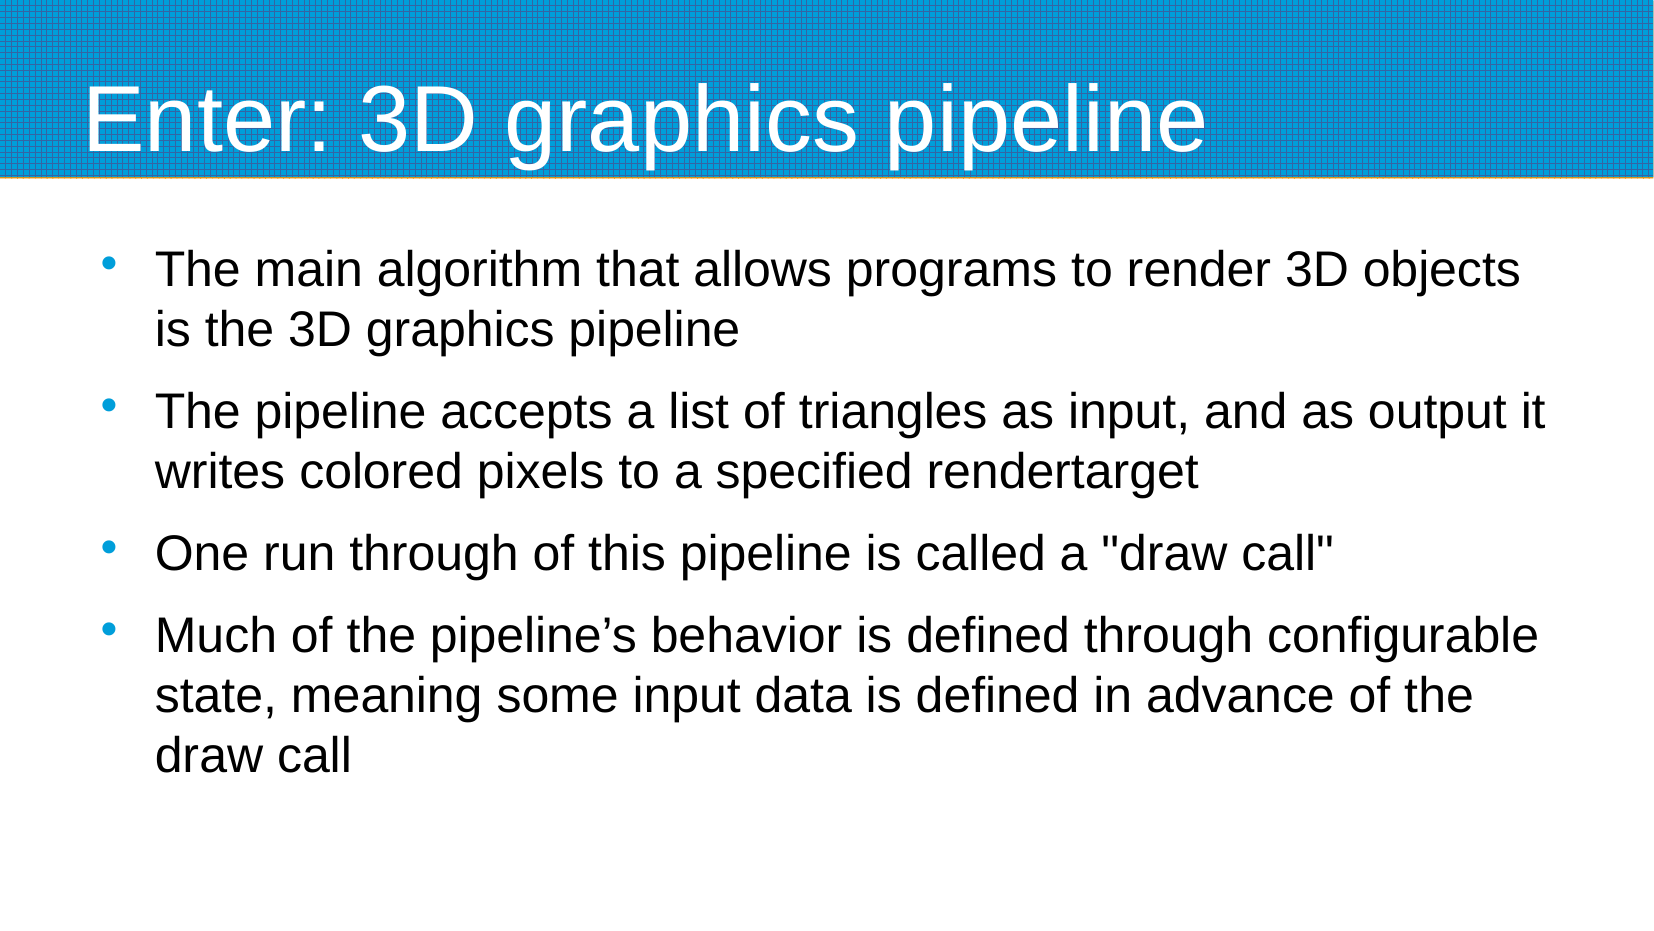

# Enter: 3D graphics pipeline
The main algorithm that allows programs to render 3D objects is the 3D graphics pipeline
The pipeline accepts a list of triangles as input, and as output it writes colored pixels to a specified rendertarget
One run through of this pipeline is called a "draw call"
Much of the pipeline’s behavior is defined through configurable state, meaning some input data is defined in advance of the draw call